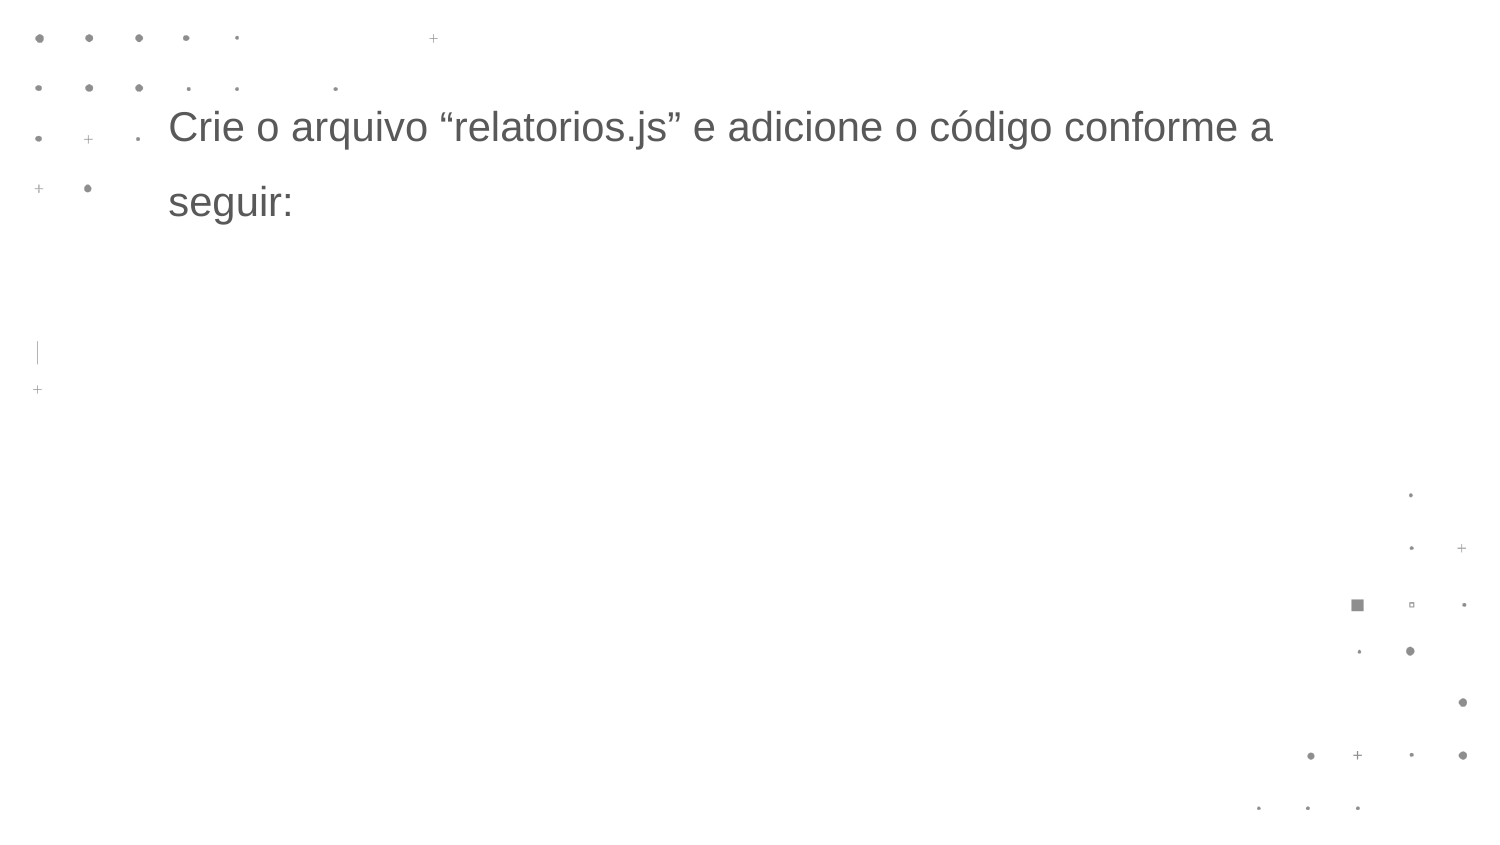

Crie o arquivo “relatorios.js” e adicione o código conforme a seguir: